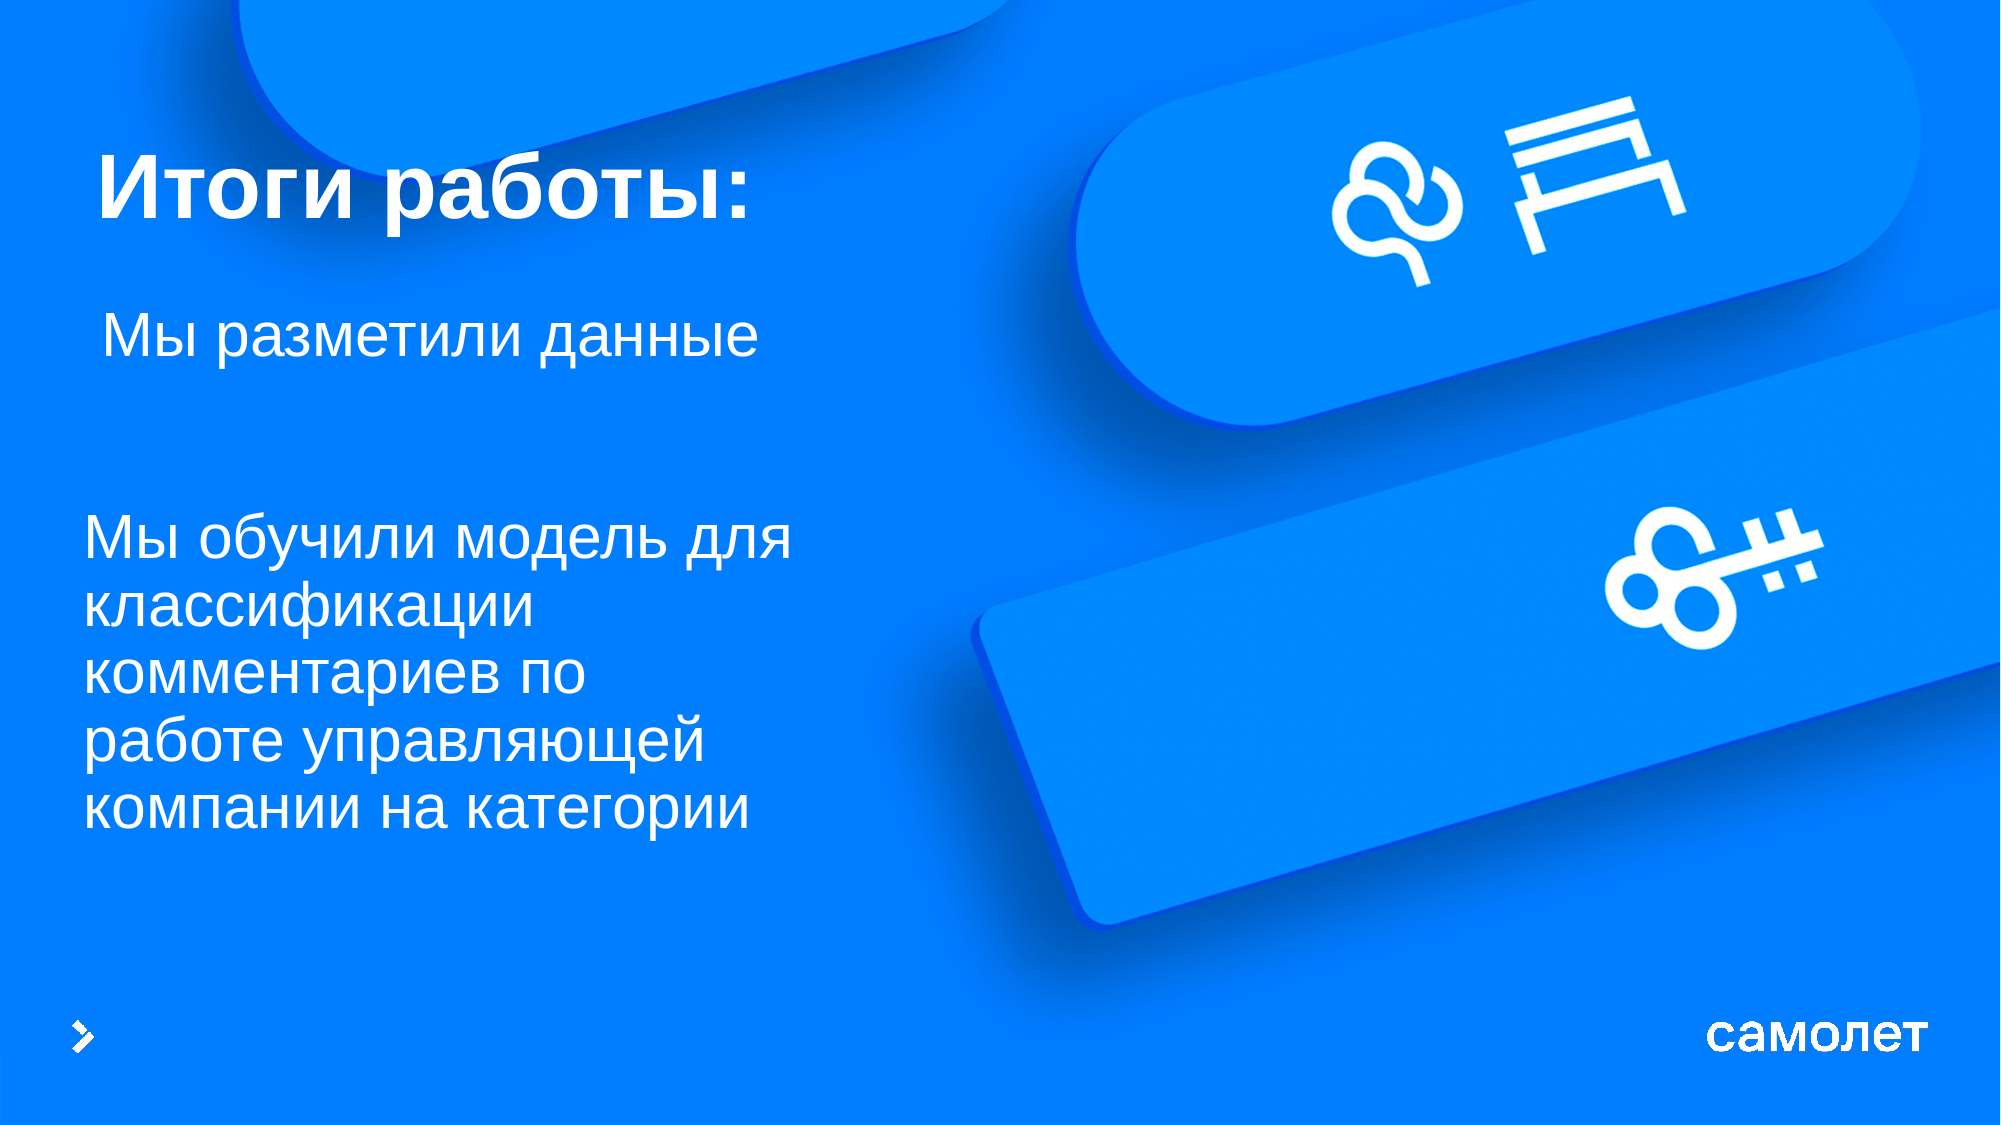

Итоги работы:
 Мы разметили данные

Мы обучили модель для классификации комментариев по работе управляющей
компании на категории